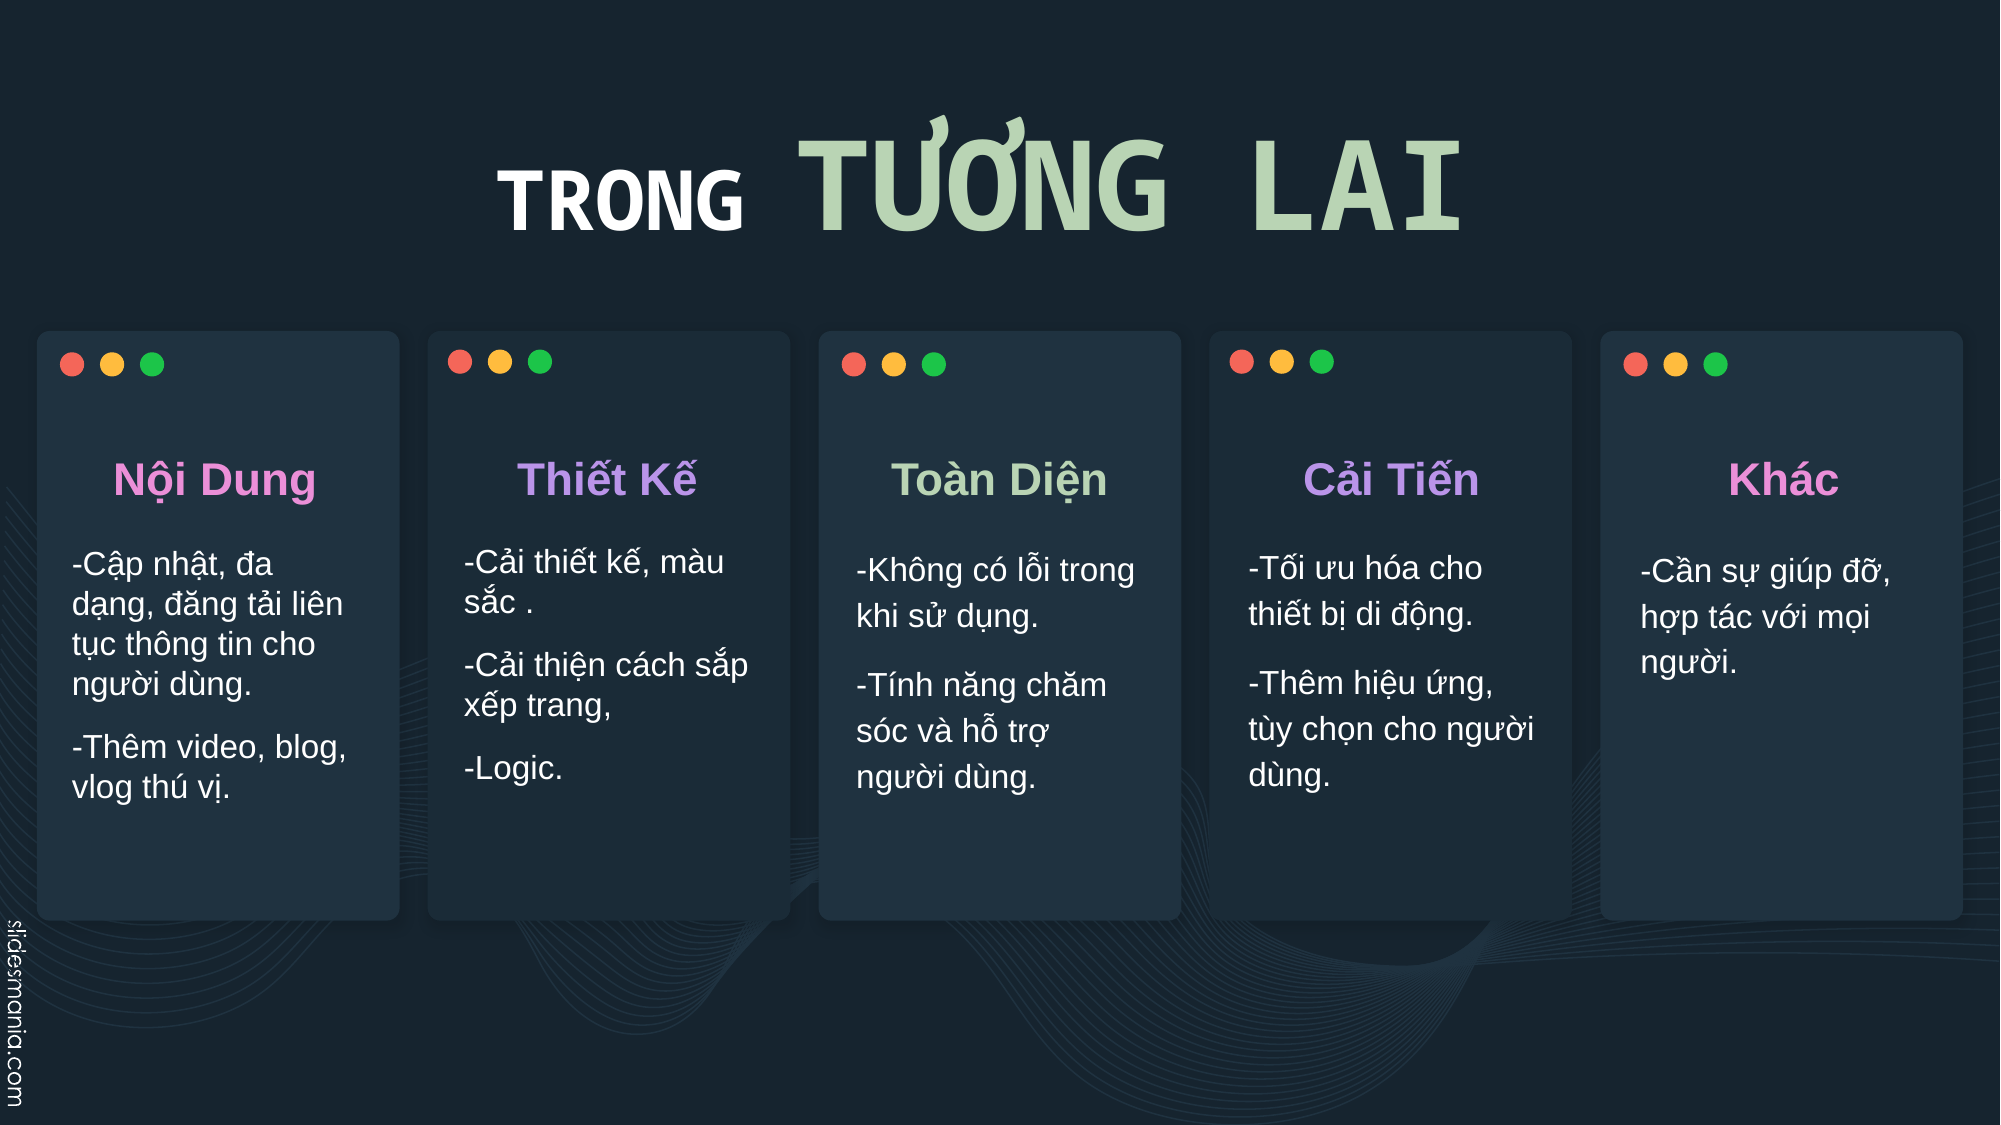

# TRONG TƯƠNG LAI
Nội Dung
Thiết Kế
Toàn Diện
Cải Tiến
Khác

-Cải thiết kế, màu sắc .
-Cải thiện cách sắp xếp trang,
-Logic.
-Tối ưu hóa cho thiết bị di động.
-Thêm hiệu ứng, tùy chọn cho người dùng.
-Cập nhật, đa dạng, đăng tải liên tục thông tin cho người dùng.
-Thêm video, blog, vlog thú vị.
-Không có lỗi trong khi sử dụng.
-Tính năng chăm sóc và hỗ trợ người dùng.
-Cần sự giúp đỡ, hợp tác với mọi người.